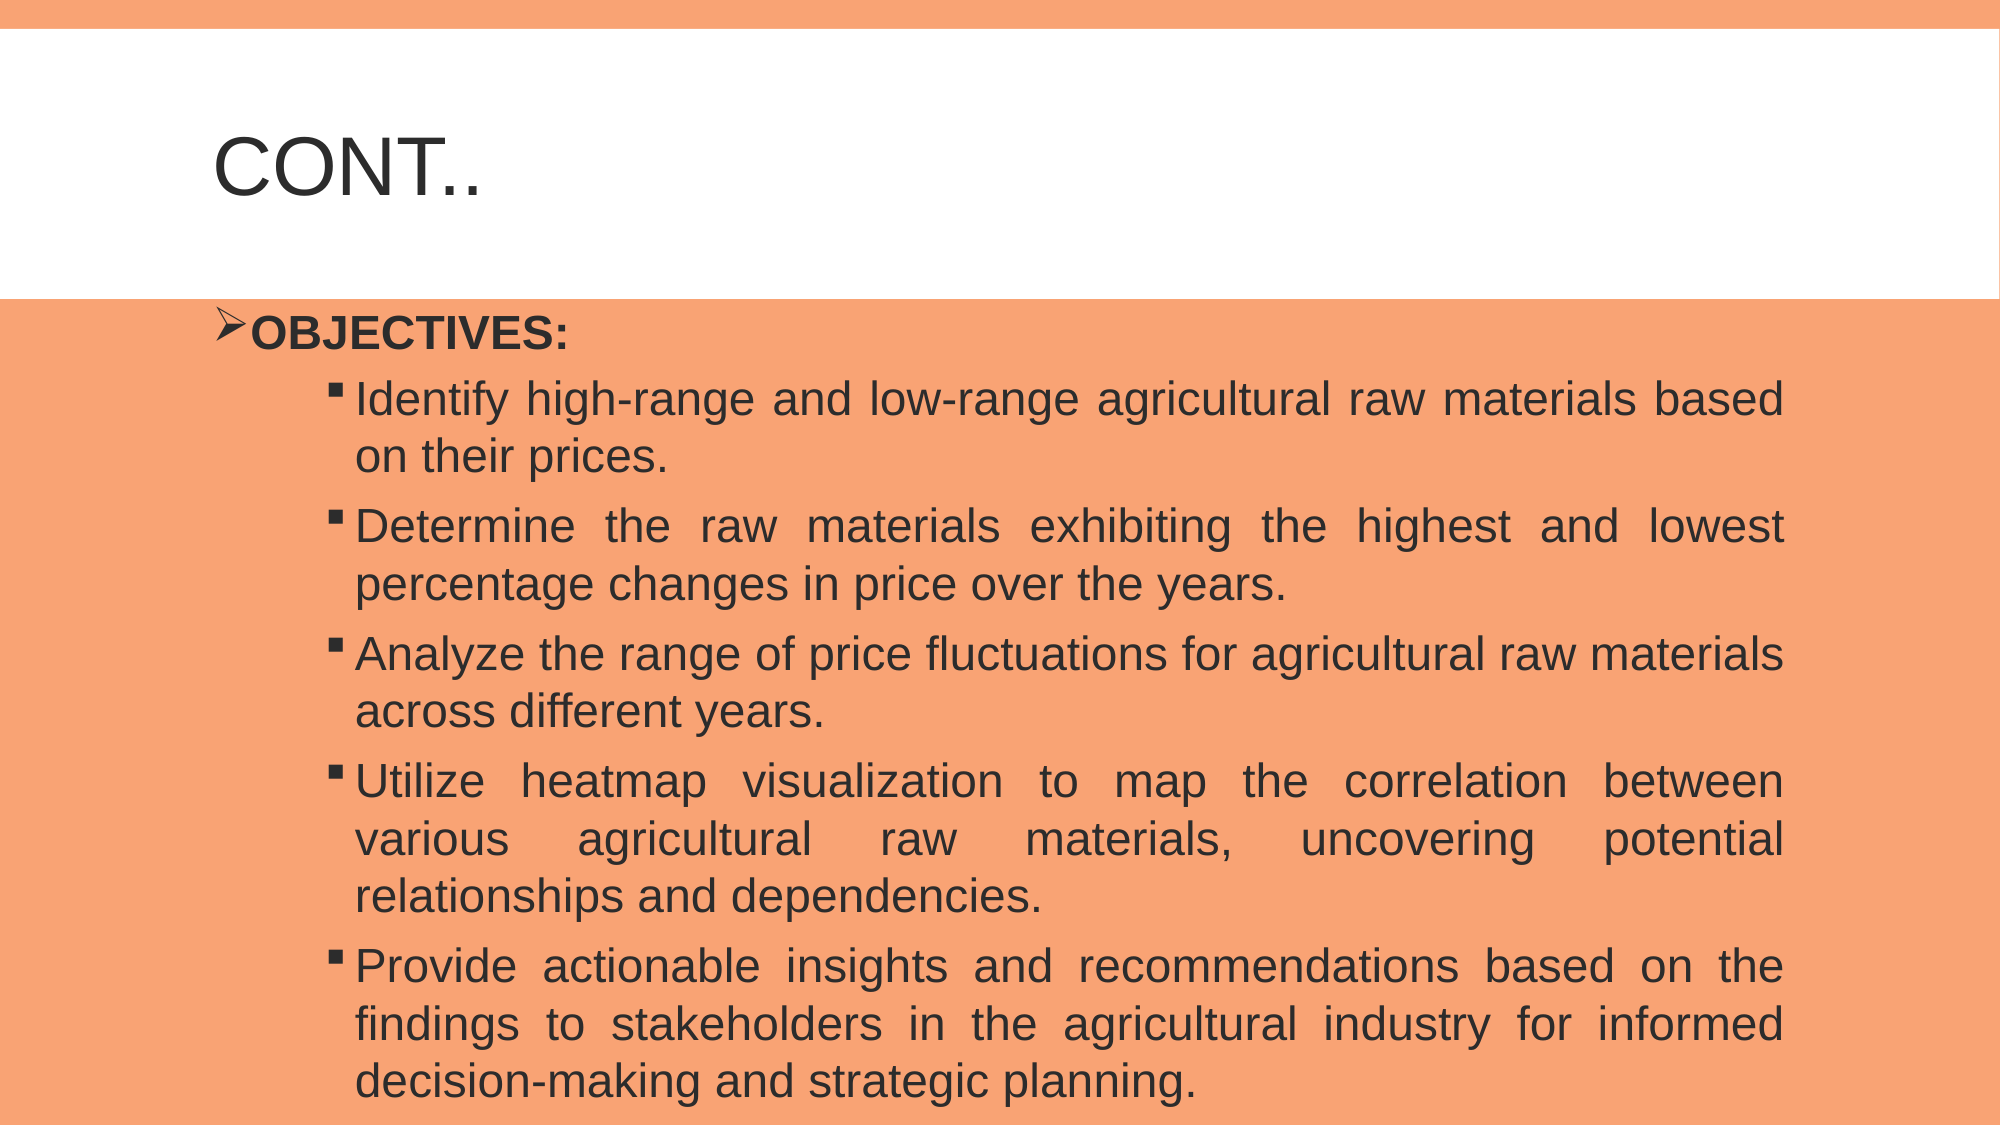

# CONT..
OBJECTIVES:
Identify high-range and low-range agricultural raw materials based on their prices.
Determine the raw materials exhibiting the highest and lowest percentage changes in price over the years.
Analyze the range of price fluctuations for agricultural raw materials across different years.
Utilize heatmap visualization to map the correlation between various agricultural raw materials, uncovering potential relationships and dependencies.
Provide actionable insights and recommendations based on the findings to stakeholders in the agricultural industry for informed decision-making and strategic planning.